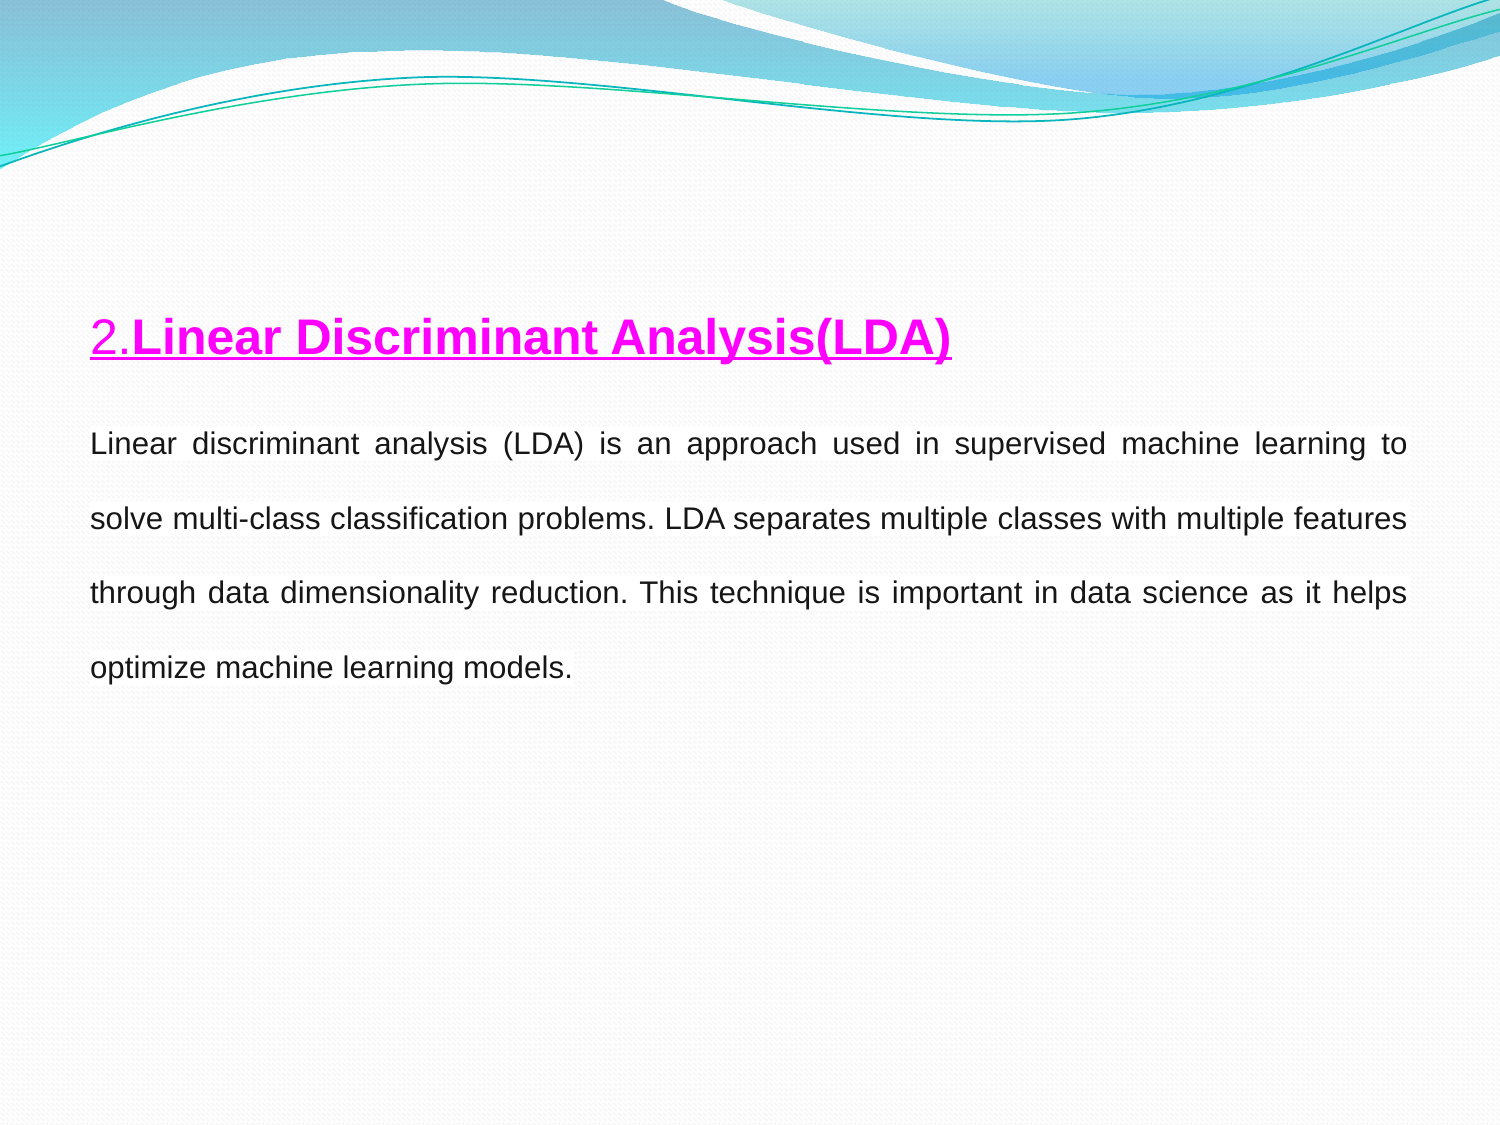

2.Linear Discriminant Analysis(LDA)
Linear discriminant analysis (LDA) is an approach used in supervised machine learning to solve multi-class classification problems. LDA separates multiple classes with multiple features through data dimensionality reduction. This technique is important in data science as it helps optimize machine learning models.